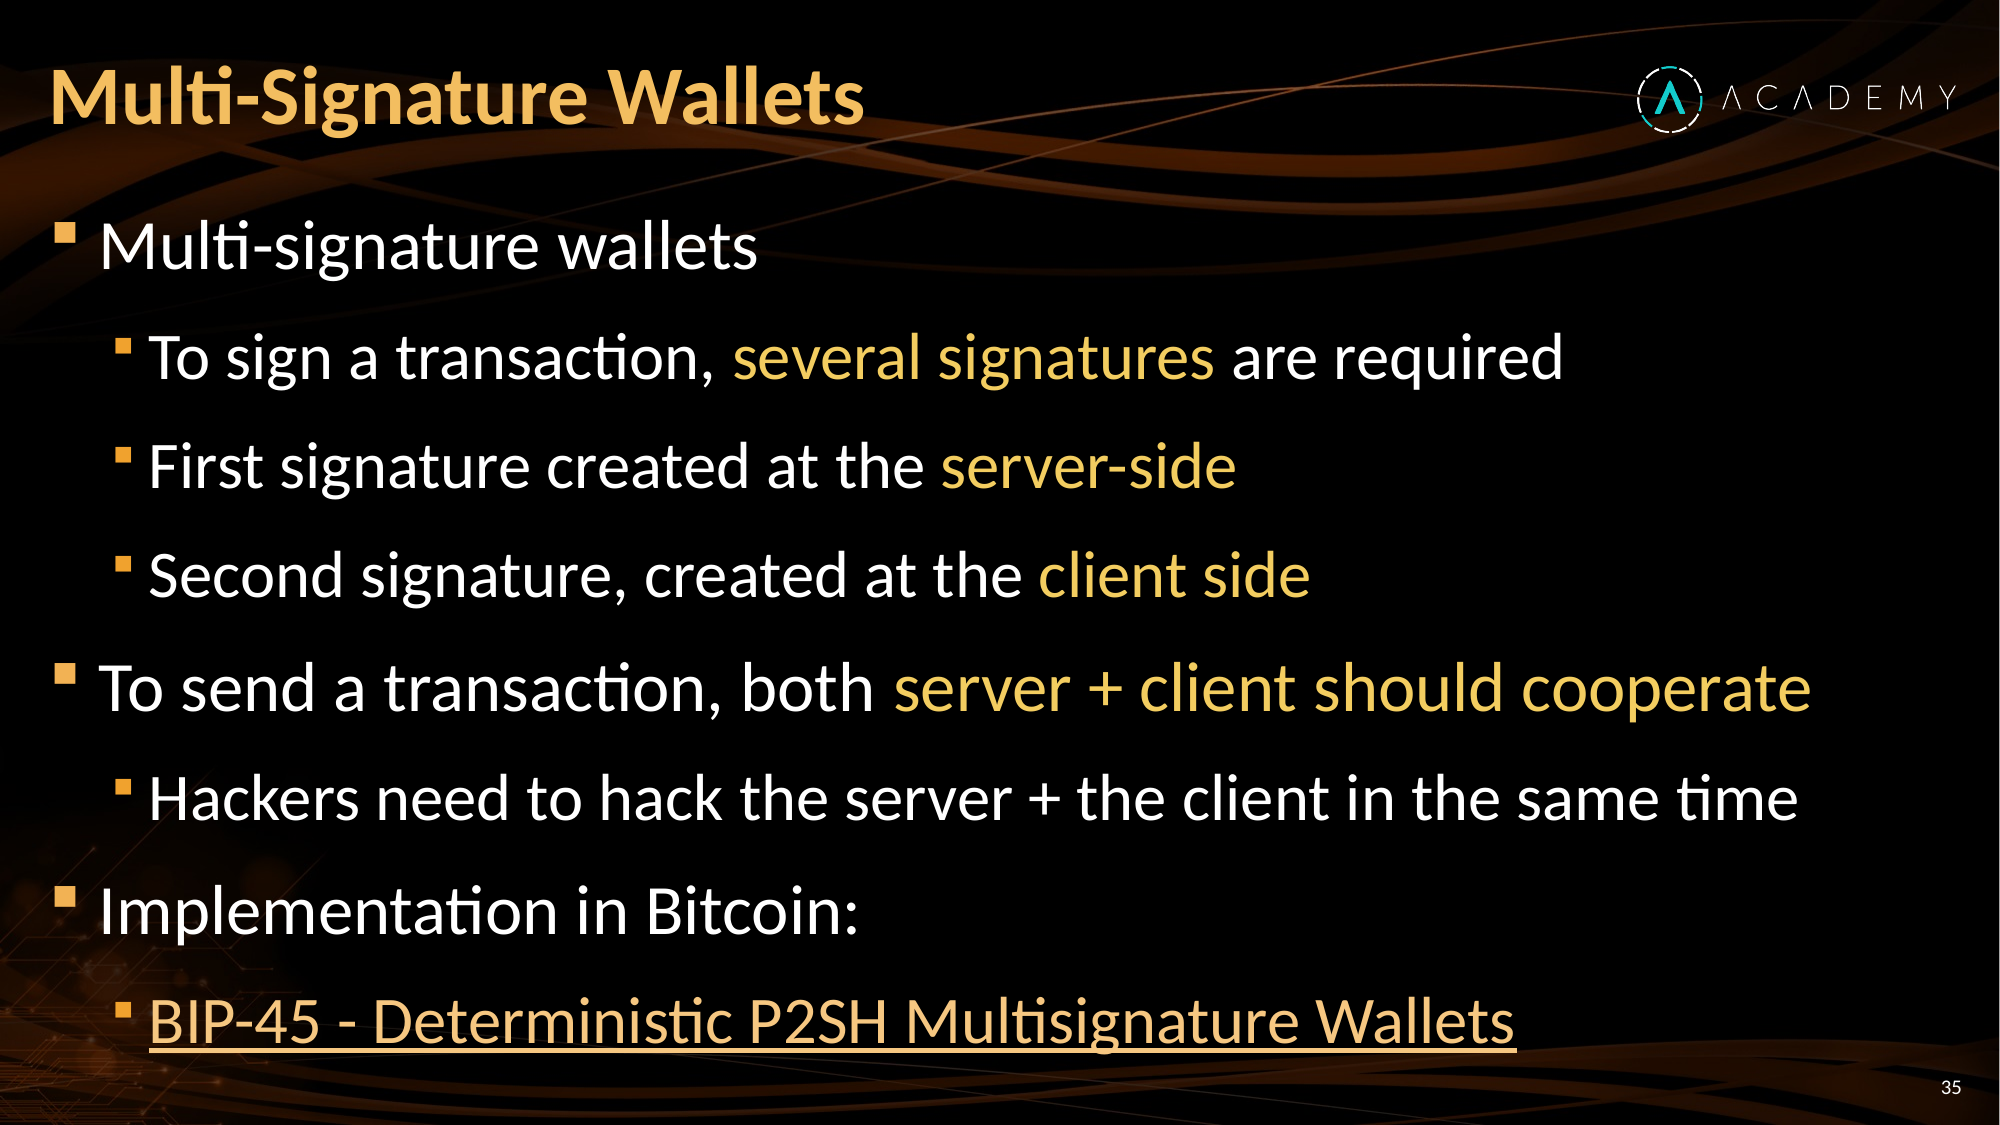

# Multi-Signature Wallets
Multi-signature wallets
To sign a transaction, several signatures are required
First signature created at the server-side
Second signature, created at the client side
To send a transaction, both server + client should cooperate
Hackers need to hack the server + the client in the same time
Implementation in Bitcoin:
BIP-45 - Deterministic P2SH Multisignature Wallets

35